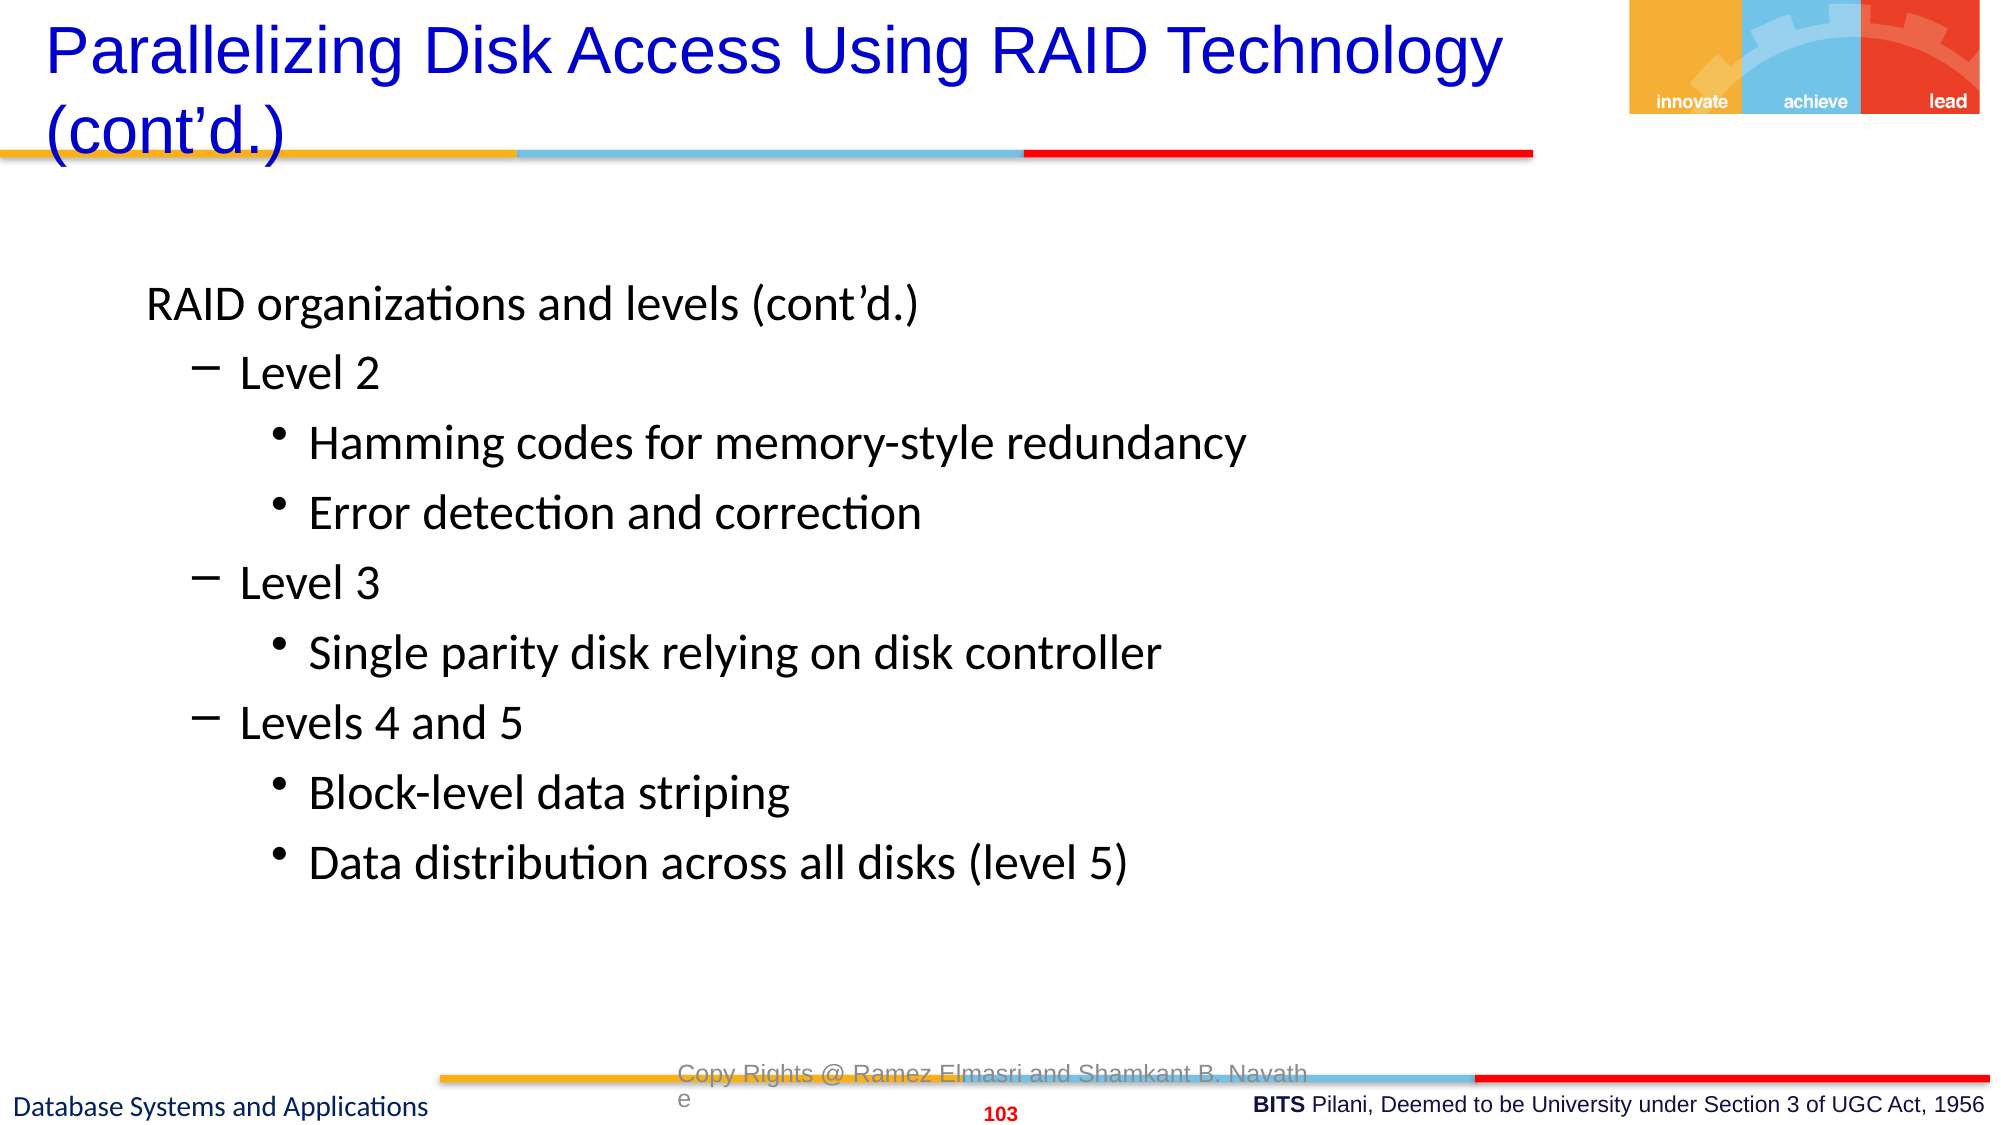

# Parallelizing Disk Access Using RAID Technology (cont’d.)
RAID organizations and levels (cont’d.)
Level 2
Hamming codes for memory-style redundancy
Error detection and correction
Level 3
Single parity disk relying on disk controller
Levels 4 and 5
Block-level data striping
Data distribution across all disks (level 5)

Copy Rights @ Ramez Elmasri and Shamkant B. Navathe